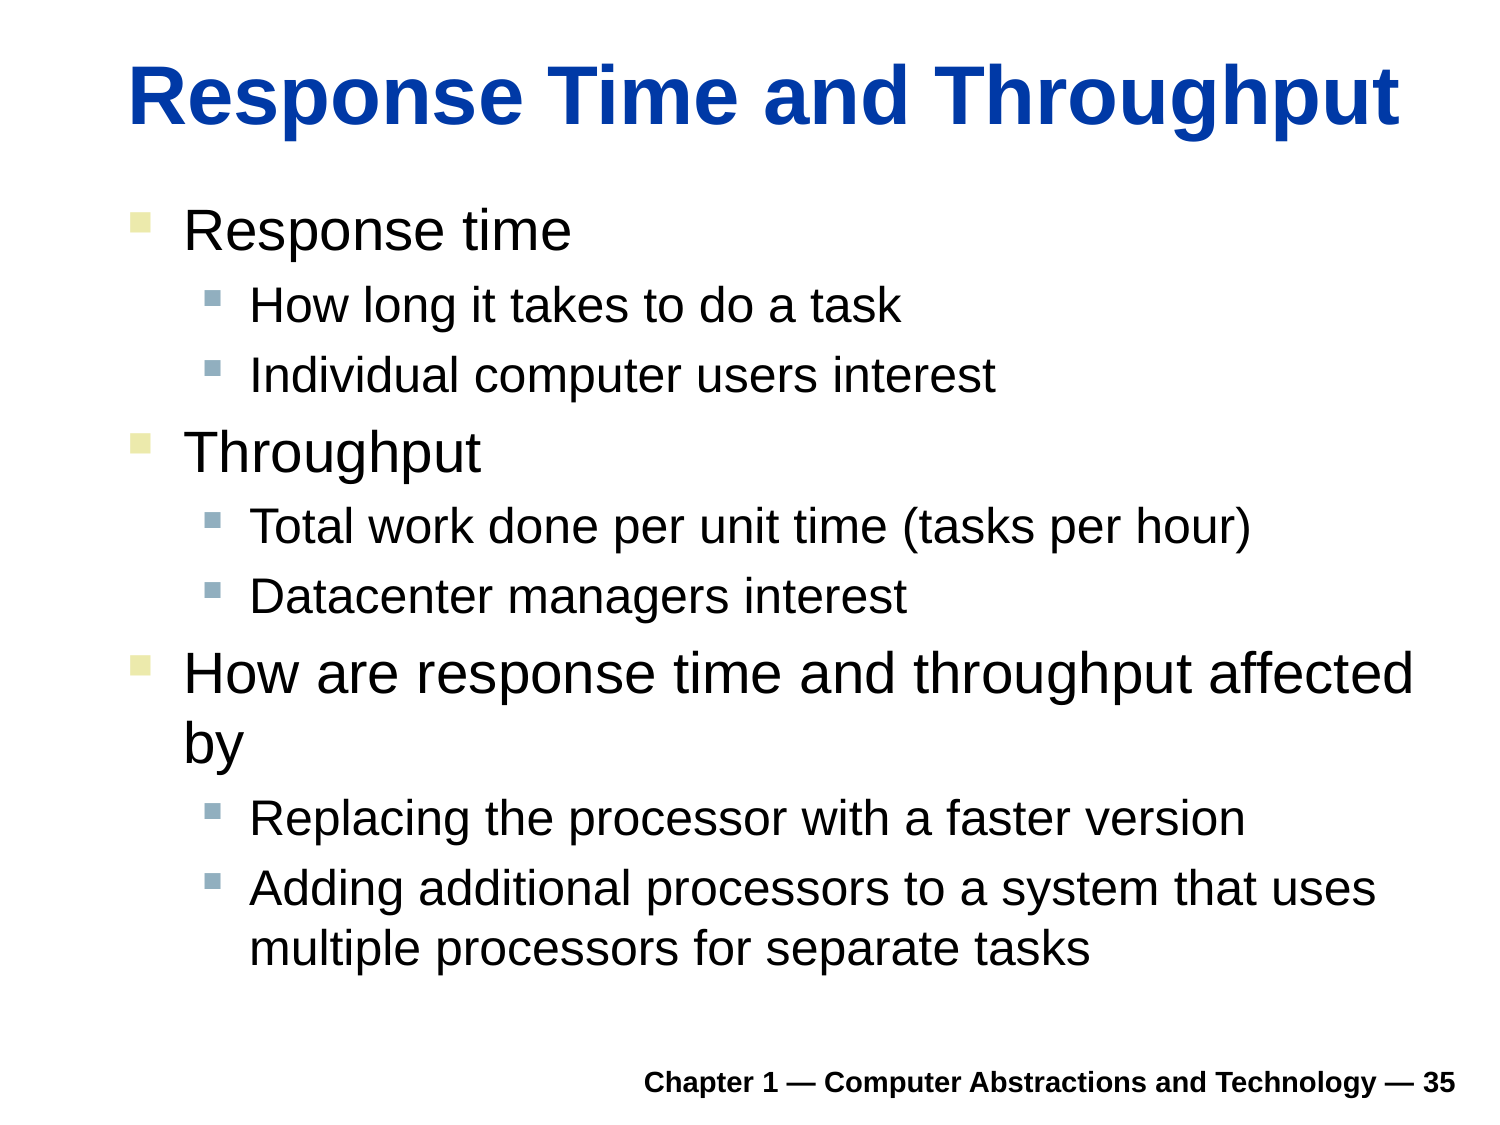

# Response Time and Throughput
Response time
How long it takes to do a task
Individual computer users interest
Throughput
Total work done per unit time (tasks per hour)
Datacenter managers interest
How are response time and throughput affected by
Replacing the processor with a faster version
Adding additional processors to a system that uses multiple processors for separate tasks
Chapter 1 — Computer Abstractions and Technology — 35